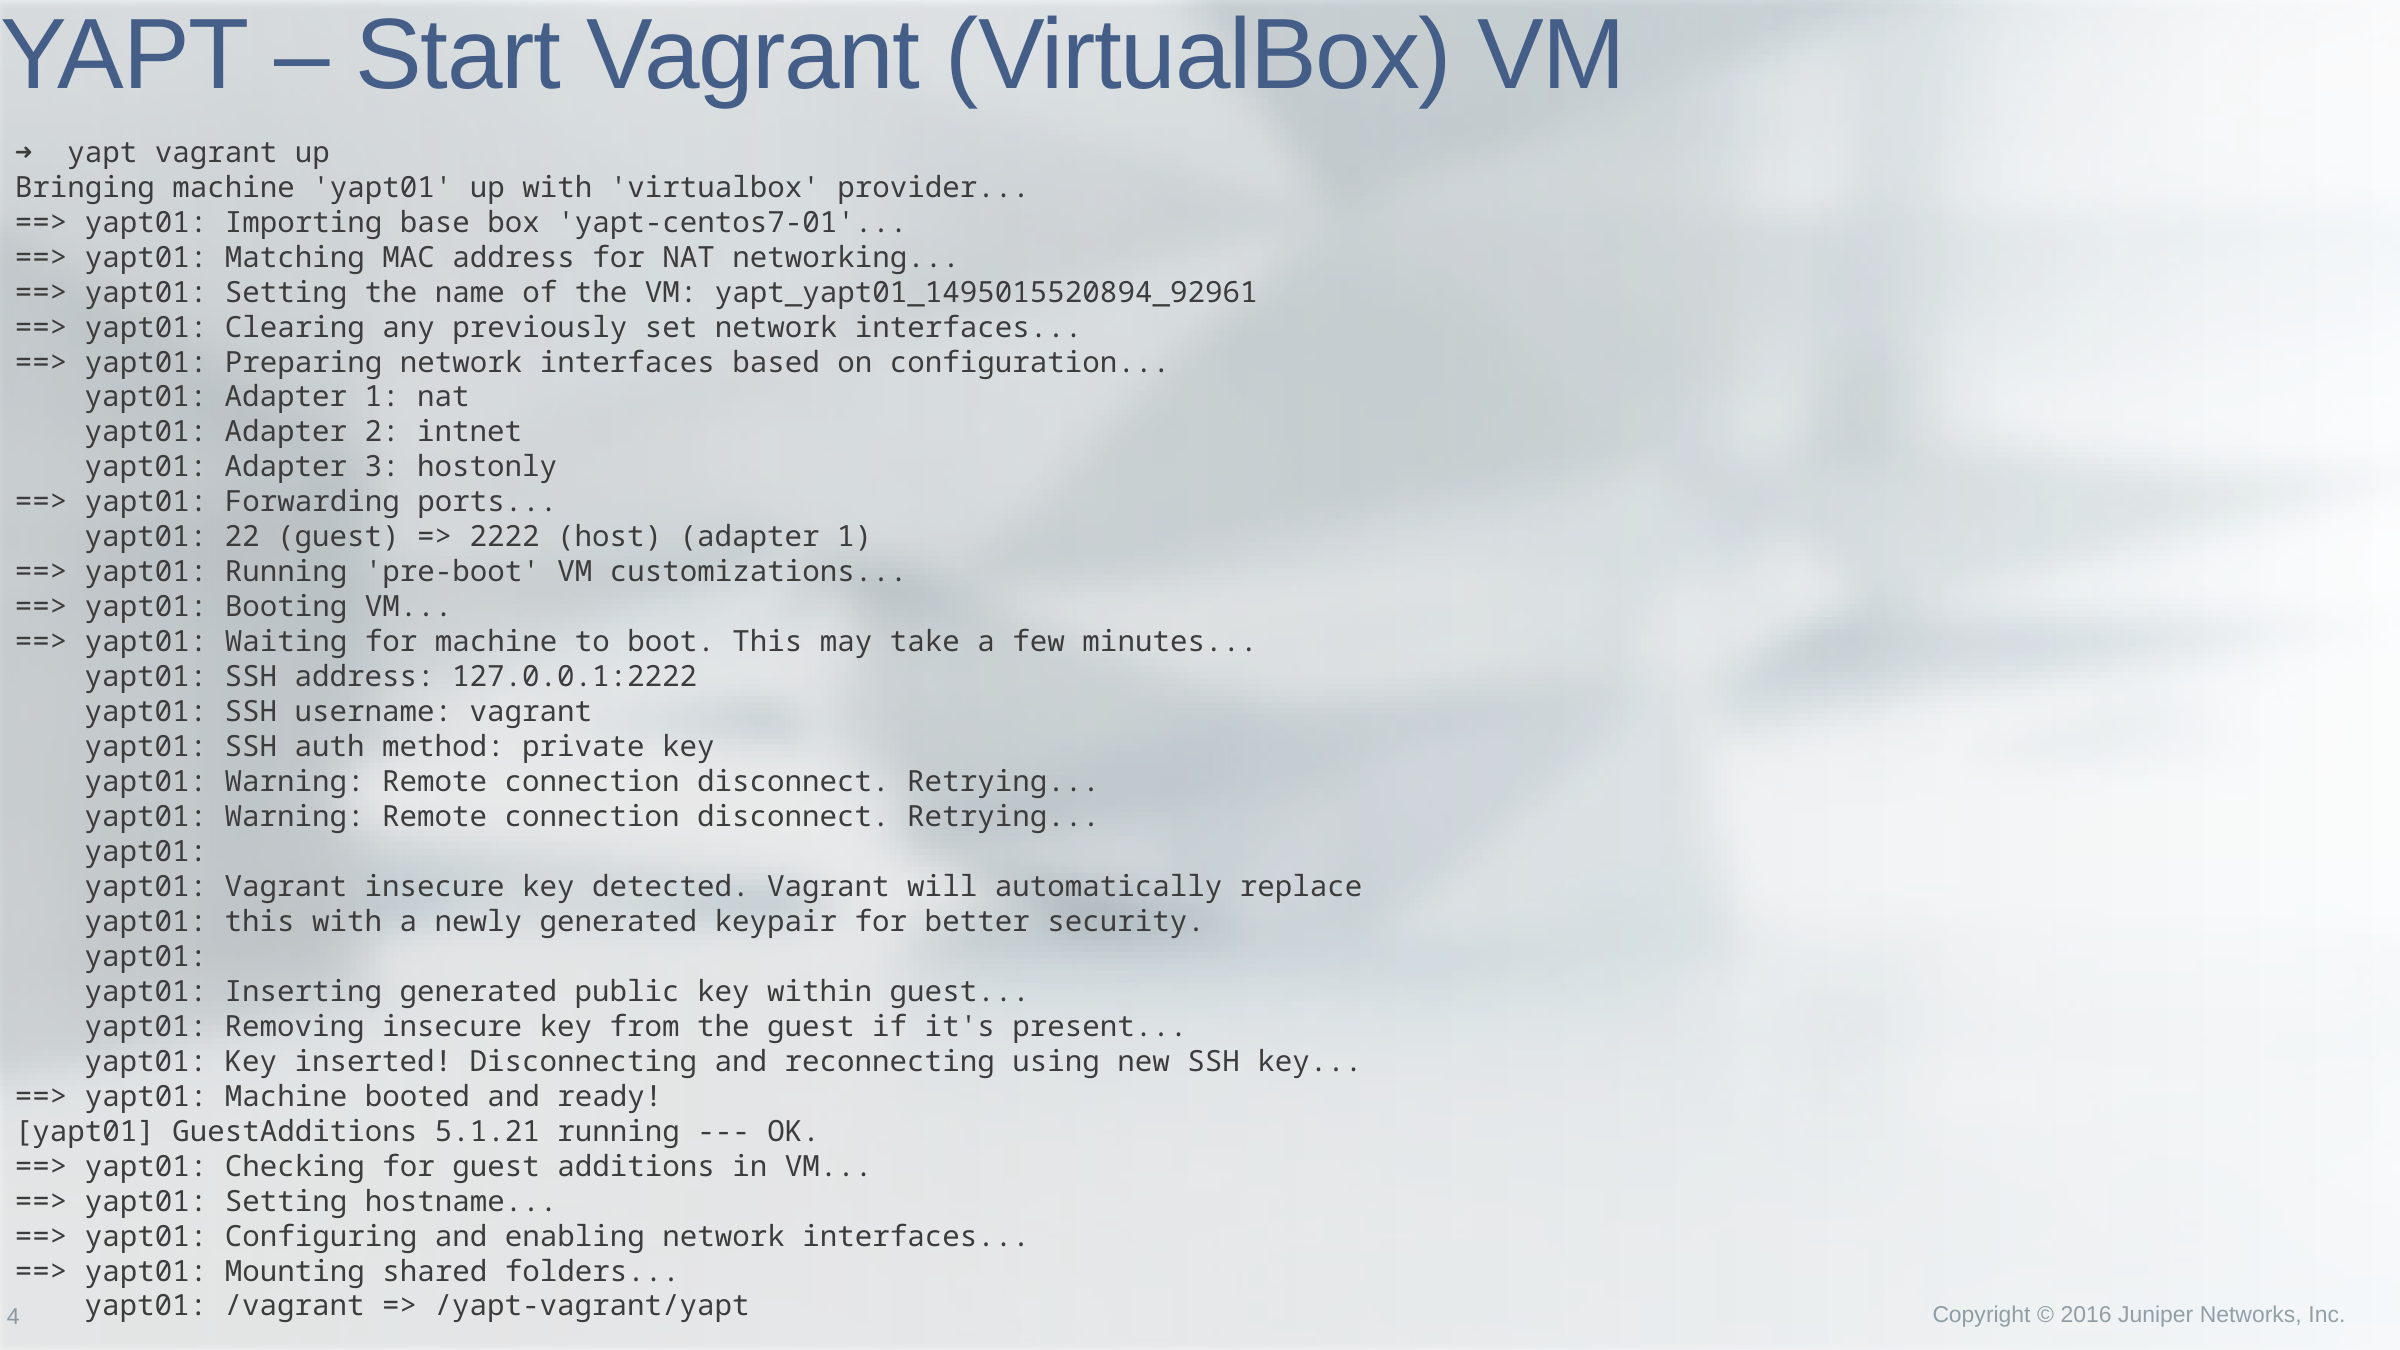

# YAPT – Start Vagrant (VirtualBox) VM
➜  yapt vagrant up
Bringing machine 'yapt01' up with 'virtualbox' provider...
==> yapt01: Importing base box 'yapt-centos7-01'...
==> yapt01: Matching MAC address for NAT networking...
==> yapt01: Setting the name of the VM: yapt_yapt01_1495015520894_92961
==> yapt01: Clearing any previously set network interfaces...
==> yapt01: Preparing network interfaces based on configuration...
    yapt01: Adapter 1: nat
    yapt01: Adapter 2: intnet
    yapt01: Adapter 3: hostonly
==> yapt01: Forwarding ports...
    yapt01: 22 (guest) => 2222 (host) (adapter 1)
==> yapt01: Running 'pre-boot' VM customizations...
==> yapt01: Booting VM...
==> yapt01: Waiting for machine to boot. This may take a few minutes...
    yapt01: SSH address: 127.0.0.1:2222
    yapt01: SSH username: vagrant
    yapt01: SSH auth method: private key
    yapt01: Warning: Remote connection disconnect. Retrying...
    yapt01: Warning: Remote connection disconnect. Retrying...
    yapt01:
    yapt01: Vagrant insecure key detected. Vagrant will automatically replace
    yapt01: this with a newly generated keypair for better security.
    yapt01:
    yapt01: Inserting generated public key within guest...
    yapt01: Removing insecure key from the guest if it's present...
    yapt01: Key inserted! Disconnecting and reconnecting using new SSH key...
==> yapt01: Machine booted and ready!
[yapt01] GuestAdditions 5.1.21 running --- OK.
==> yapt01: Checking for guest additions in VM...
==> yapt01: Setting hostname...
==> yapt01: Configuring and enabling network interfaces...
==> yapt01: Mounting shared folders...
    yapt01: /vagrant => /yapt-vagrant/yapt